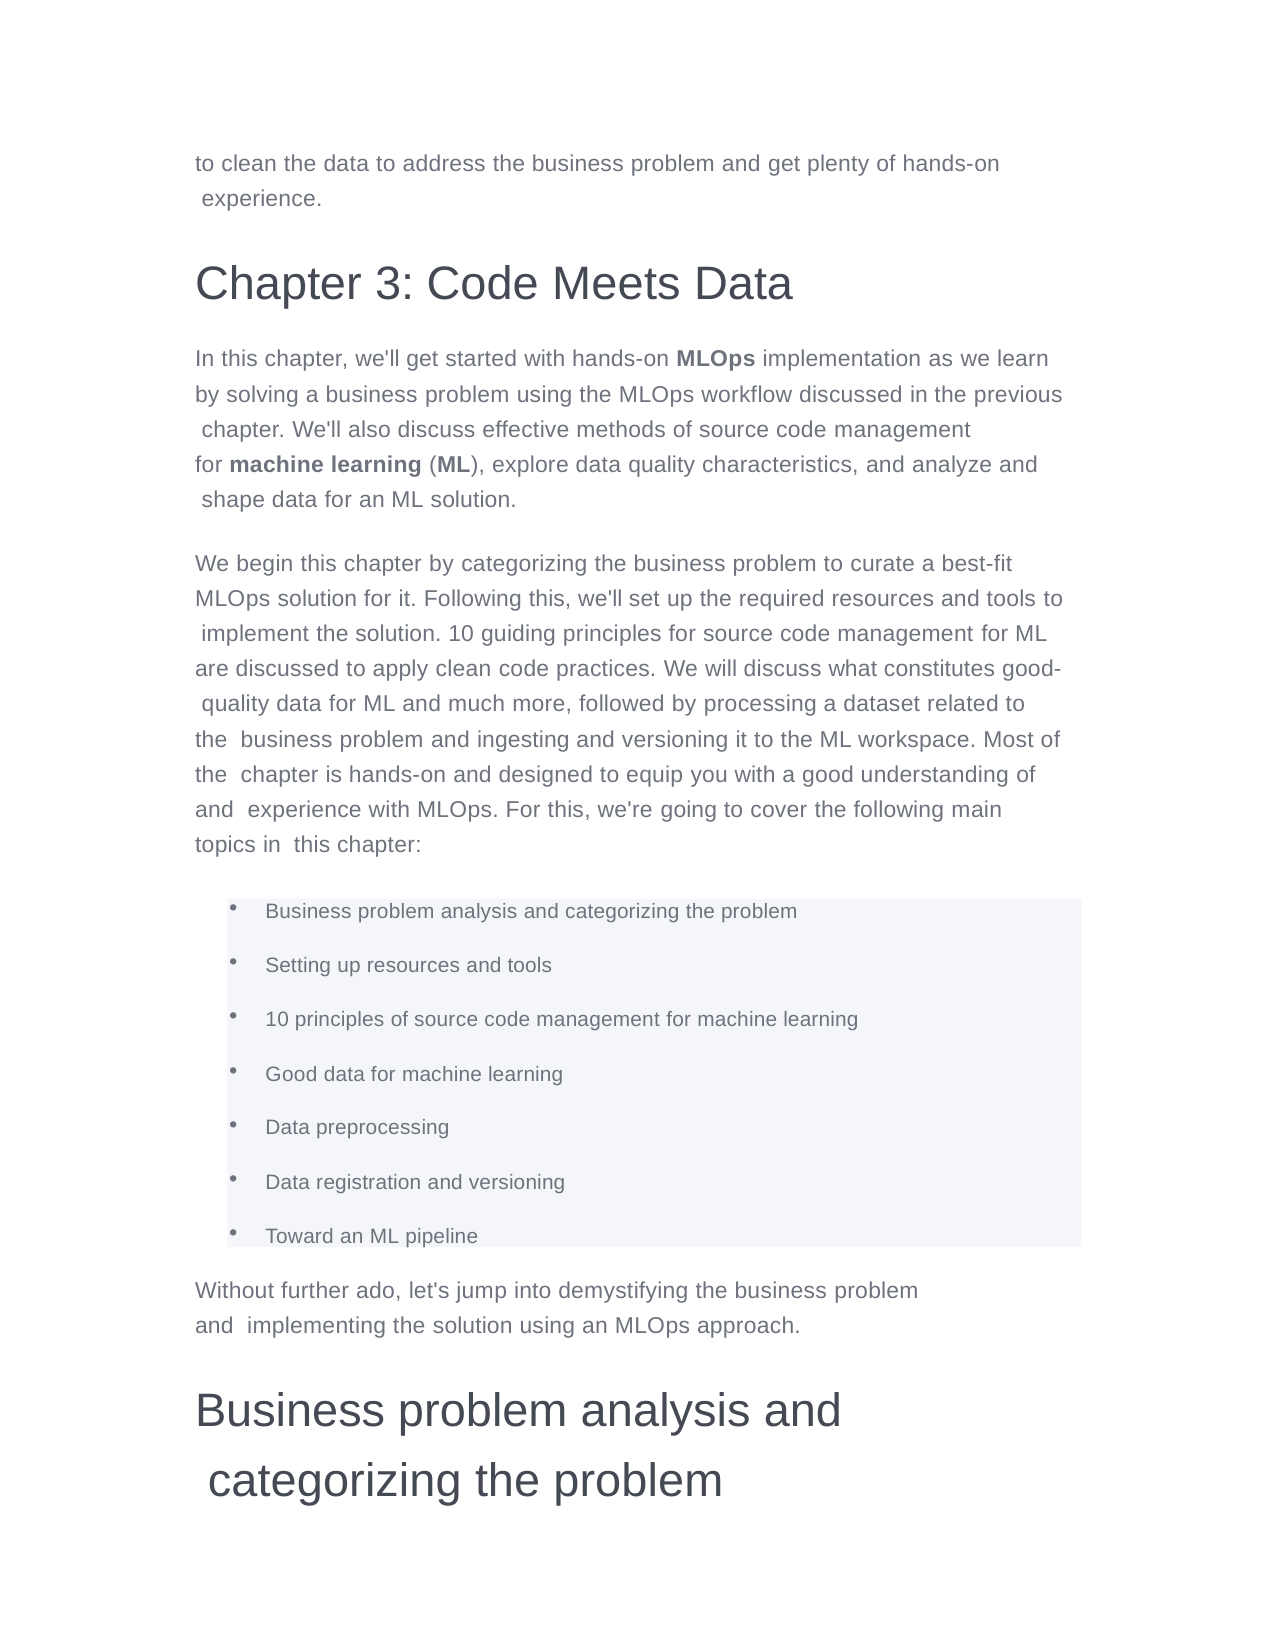

to clean the data to address the business problem and get plenty of hands-on  experience.
# Chapter 3: Code Meets Data
In this chapter, we'll get started with hands-on MLOps implementation as we learn  by solving a business problem using the MLOps workflow discussed in the previous  chapter. We'll also discuss effective methods of source code management
for machine learning (ML), explore data quality characteristics, and analyze and  shape data for an ML solution.

We begin this chapter by categorizing the business problem to curate a best-fit  MLOps solution for it. Following this, we'll set up the required resources and tools to  implement the solution. 10 guiding principles for source code management for ML  are discussed to apply clean code practices. We will discuss what constitutes good-  quality data for ML and much more, followed by processing a dataset related to the  business problem and ingesting and versioning it to the ML workspace. Most of the  chapter is hands-on and designed to equip you with a good understanding of and  experience with MLOps. For this, we're going to cover the following main topics in  this chapter:
Business problem analysis and categorizing the problem

Setting up resources and tools

10 principles of source code management for machine learning

Good data for machine learning

Data preprocessing

Data registration and versioning

Toward an ML pipeline
Without further ado, let's jump into demystifying the business problem and  implementing the solution using an MLOps approach.
Business problem analysis and  categorizing the problem